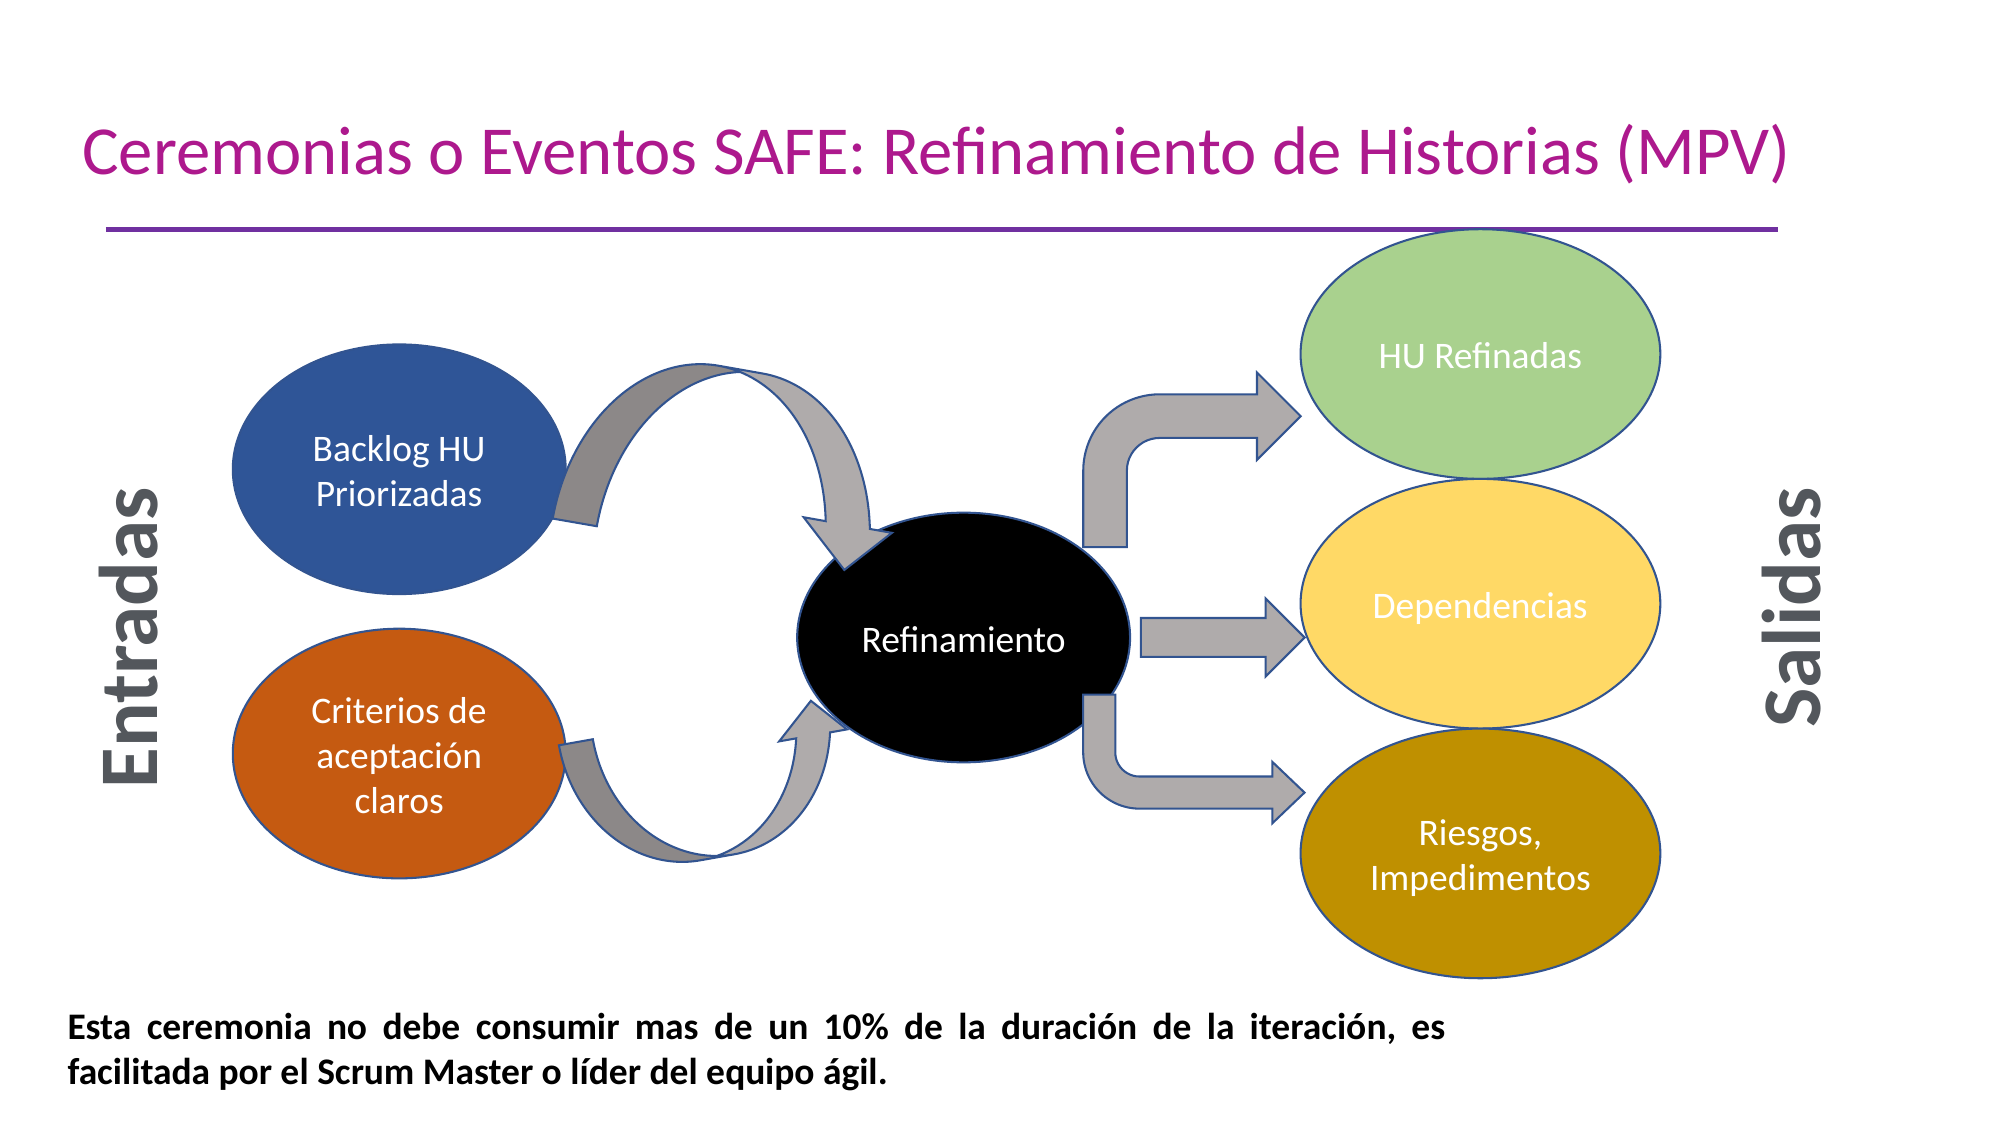

#
Ceremonias o Eventos SAFE: Refinamiento de Historias (MPV)
HU Refinadas
Backlog HU Priorizadas

Dependencias
Refinamiento
Salidas
Entradas

Criterios de aceptación claros

Riesgos, Impedimentos
Esta ceremonia no debe consumir mas de un 10% de la duración de la iteración, es facilitada por el Scrum Master o líder del equipo ágil.